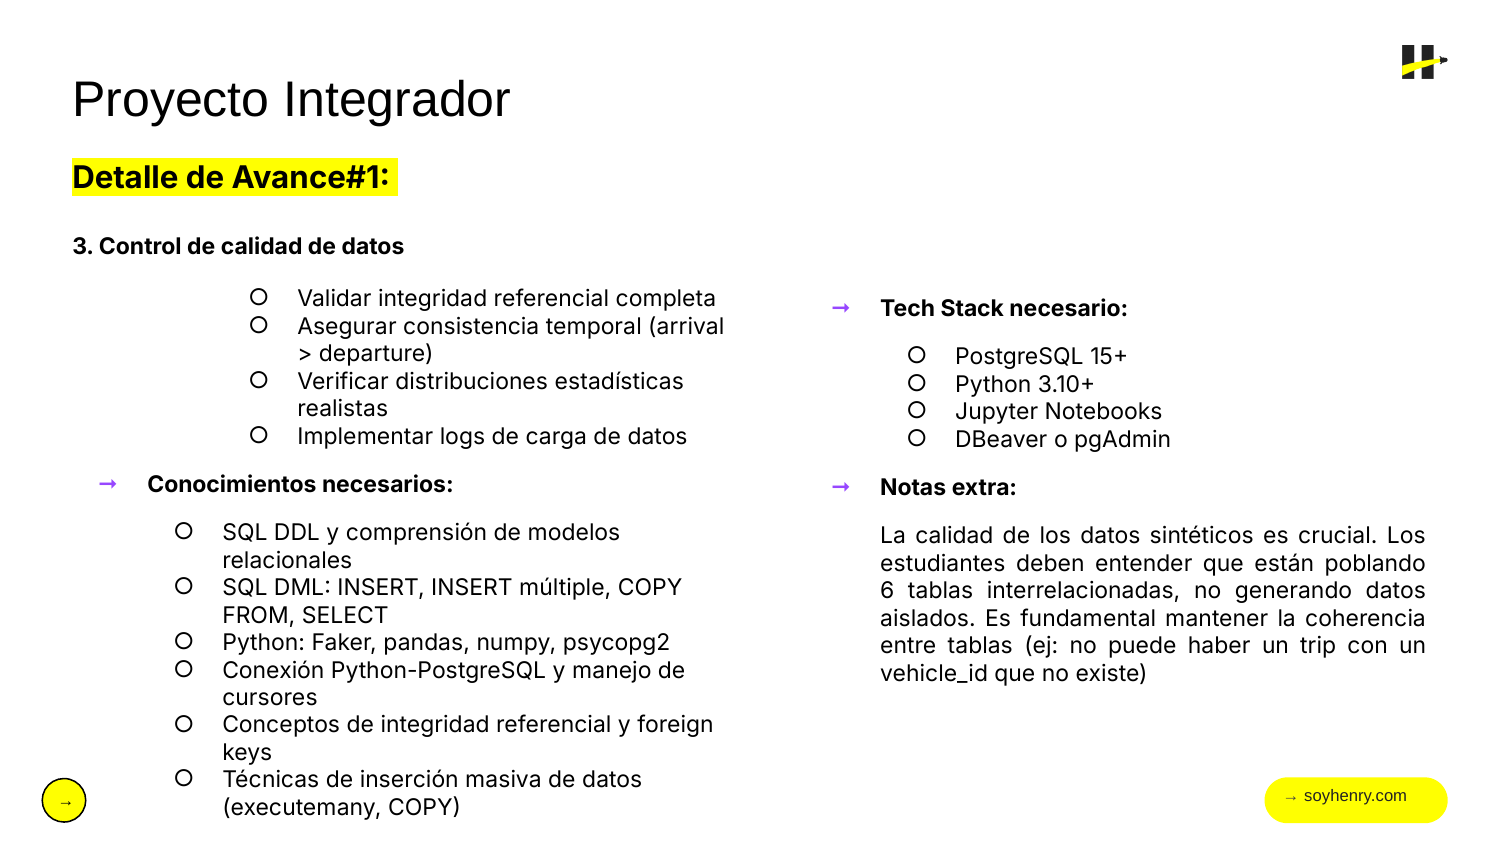

Proyecto Integrador
Detalle de Avance#1:
3. Control de calidad de datos
Validar integridad referencial completa
Asegurar consistencia temporal (arrival > departure)
Verificar distribuciones estadísticas realistas
Implementar logs de carga de datos
Conocimientos necesarios:
SQL DDL y comprensión de modelos relacionales
SQL DML: INSERT, INSERT múltiple, COPY FROM, SELECT
Python: Faker, pandas, numpy, psycopg2
Conexión Python-PostgreSQL y manejo de cursores
Conceptos de integridad referencial y foreign keys
Técnicas de inserción masiva de datos (executemany, COPY)

Tech Stack necesario:
PostgreSQL 15+
Python 3.10+
Jupyter Notebooks
DBeaver o pgAdmin
Notas extra:
La calidad de los datos sintéticos es crucial. Los estudiantes deben entender que están poblando 6 tablas interrelacionadas, no generando datos aislados. Es fundamental mantener la coherencia entre tablas (ej: no puede haber un trip con un vehicle_id que no existe)